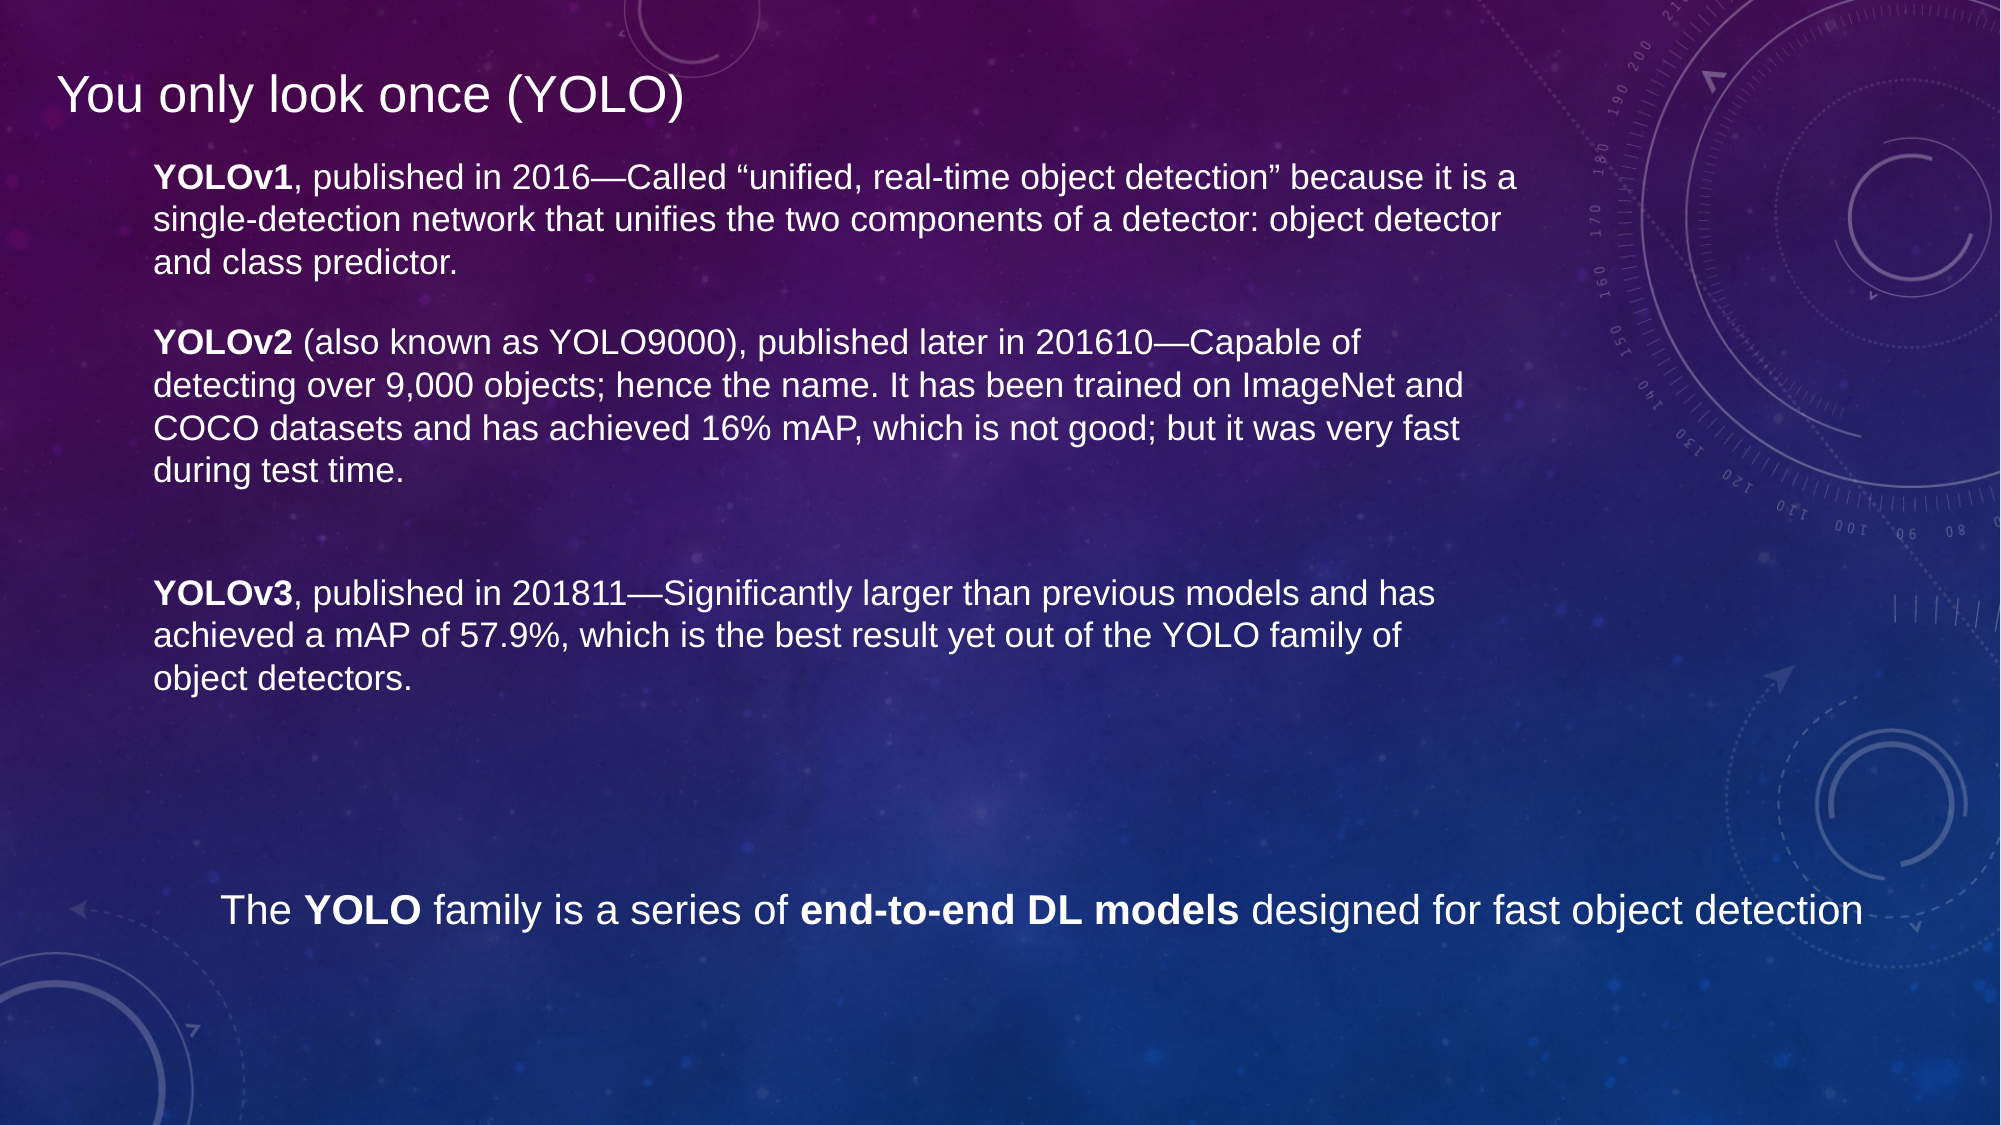

You only look once (YOLO)
YOLOv1, published in 2016—Called “unified, real-time object detection” because it is a single-detection network that unifies the two components of a detector: object detector and class predictor.
YOLOv2 (also known as YOLO9000), published later in 201610—Capable of detecting over 9,000 objects; hence the name. It has been trained on ImageNet and COCO datasets and has achieved 16% mAP, which is not good; but it was very fast during test time.
YOLOv3, published in 201811—Significantly larger than previous models and has achieved a mAP of 57.9%, which is the best result yet out of the YOLO family of object detectors.
The YOLO family is a series of end-to-end DL models designed for fast object detection